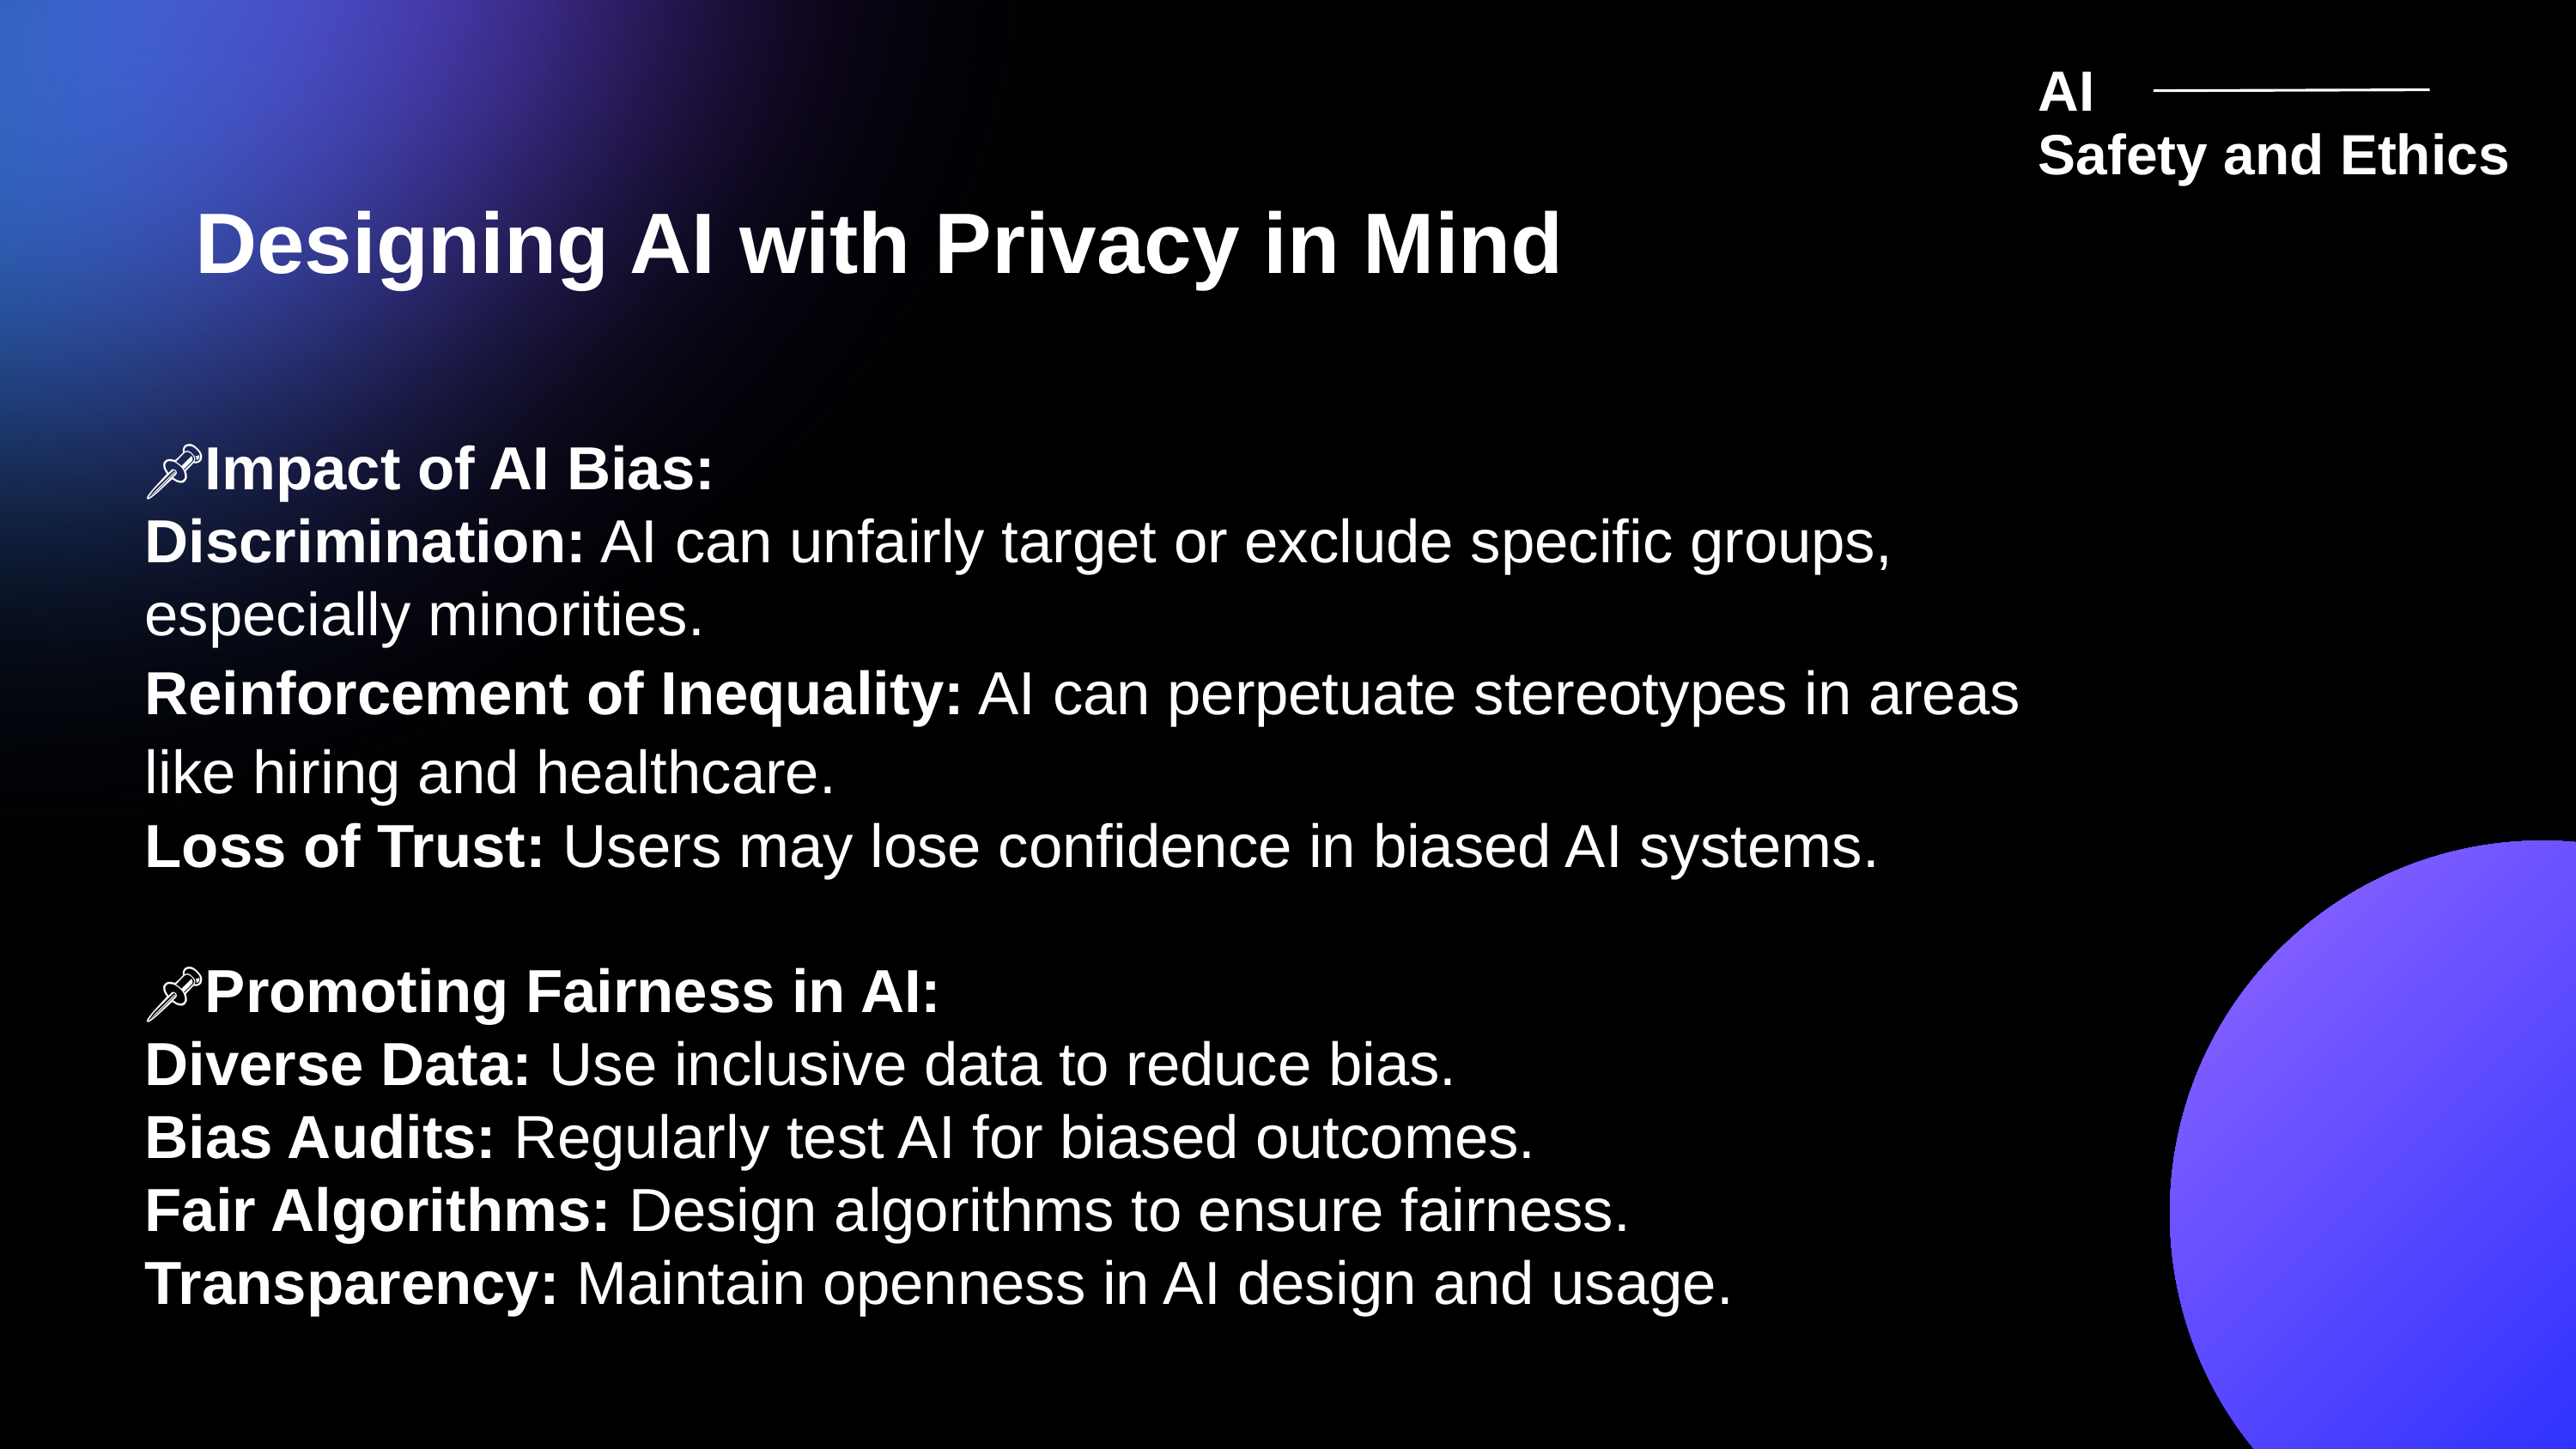

AI                      Safety and Ethics

Designing AI with Privacy in Mind
📌Impact of AI Bias:
Discrimination: AI can unfairly target or exclude specific groups, especially minorities.
Reinforcement of Inequality: AI can perpetuate stereotypes in areas like hiring and healthcare.
Loss of Trust: Users may lose confidence in biased AI systems.

📌Promoting Fairness in AI:
Diverse Data: Use inclusive data to reduce bias.
Bias Audits: Regularly test AI for biased outcomes.
Fair Algorithms: Design algorithms to ensure fairness.
Transparency: Maintain openness in AI design and usage.